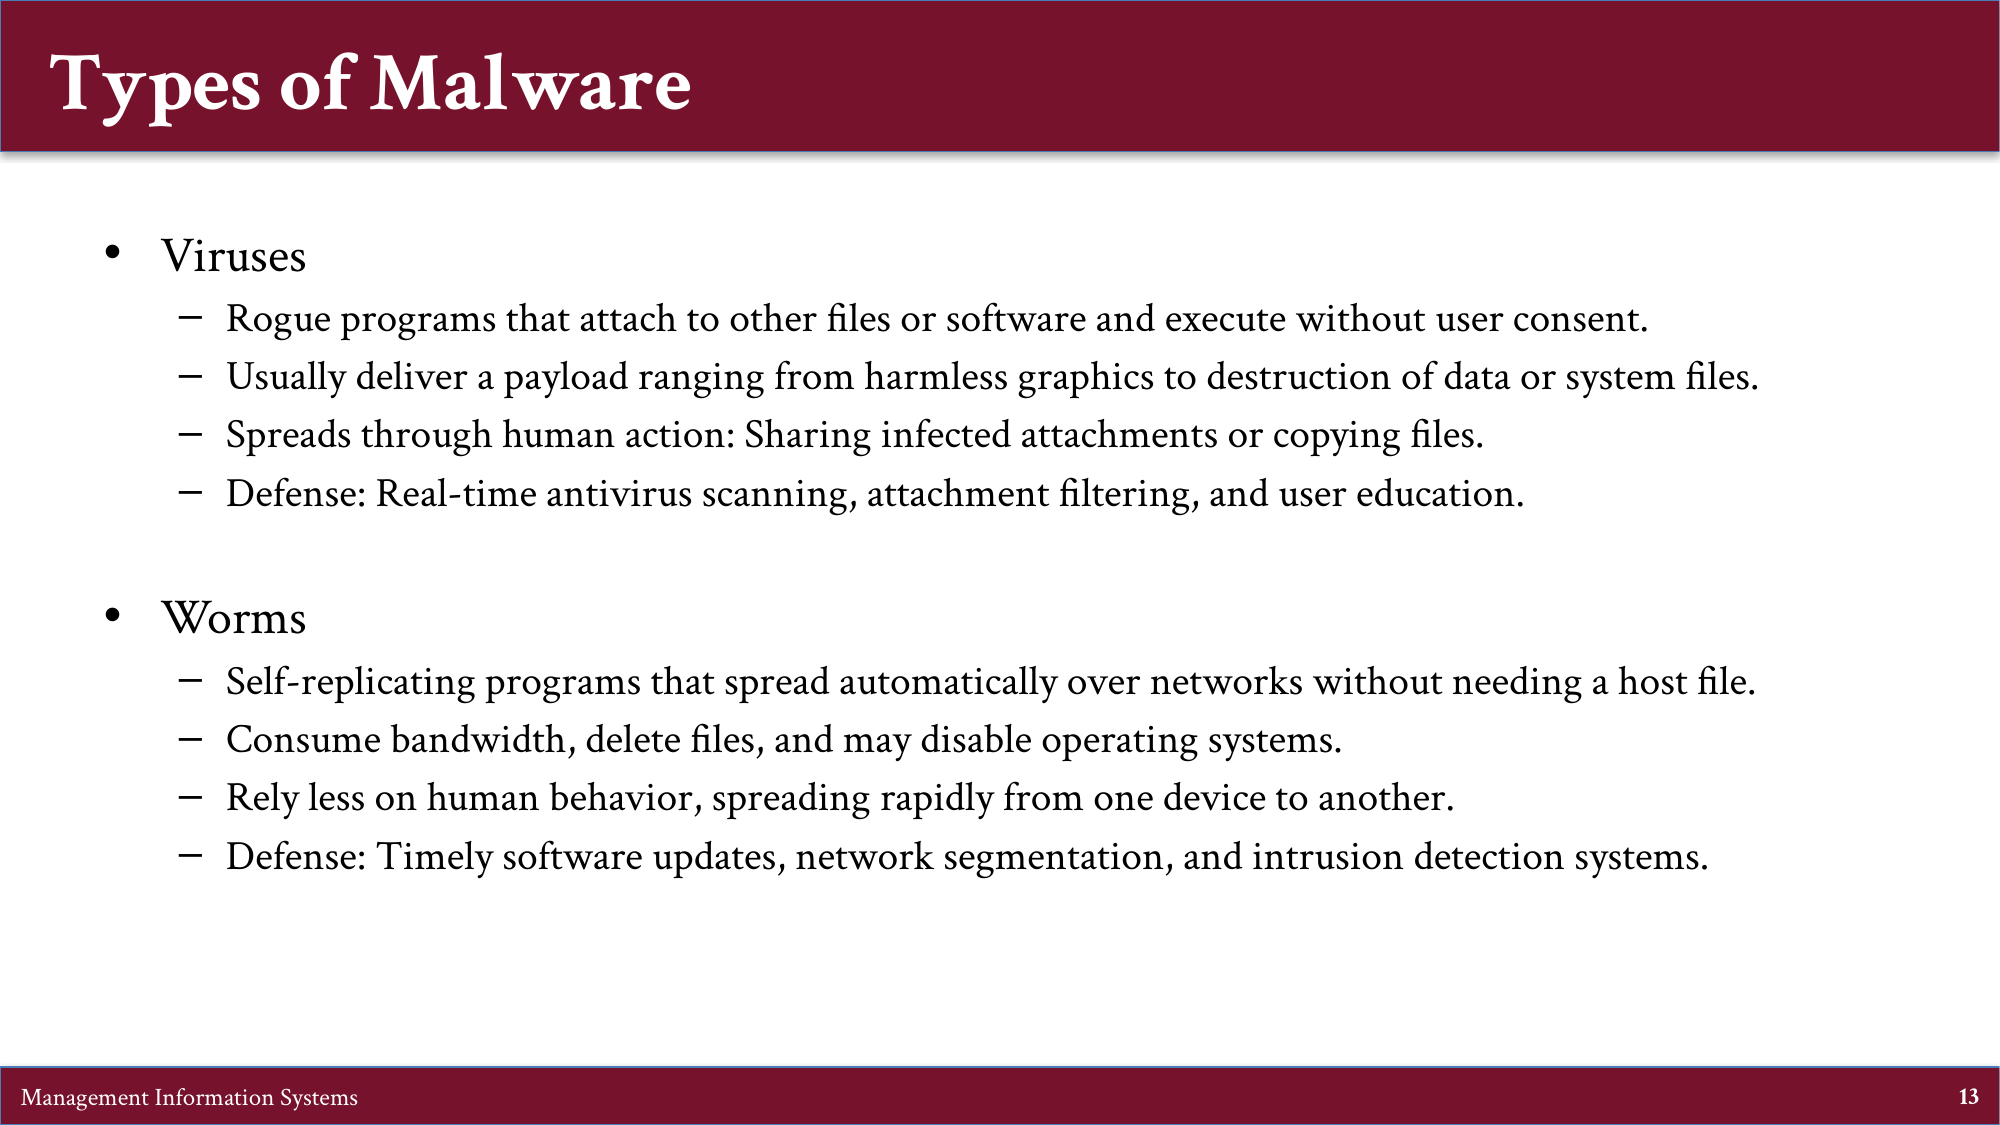

# Types of Malware
Viruses
Rogue programs that attach to other files or software and execute without user consent.
Usually deliver a payload ranging from harmless graphics to destruction of data or system files.
Spreads through human action: Sharing infected attachments or copying files.
Defense: Real-time antivirus scanning, attachment filtering, and user education.

Worms
Self-replicating programs that spread automatically over networks without needing a host file.
Consume bandwidth, delete files, and may disable operating systems.
Rely less on human behavior, spreading rapidly from one device to another.
Defense: Timely software updates, network segmentation, and intrusion detection systems.

 Management Information Systems
13